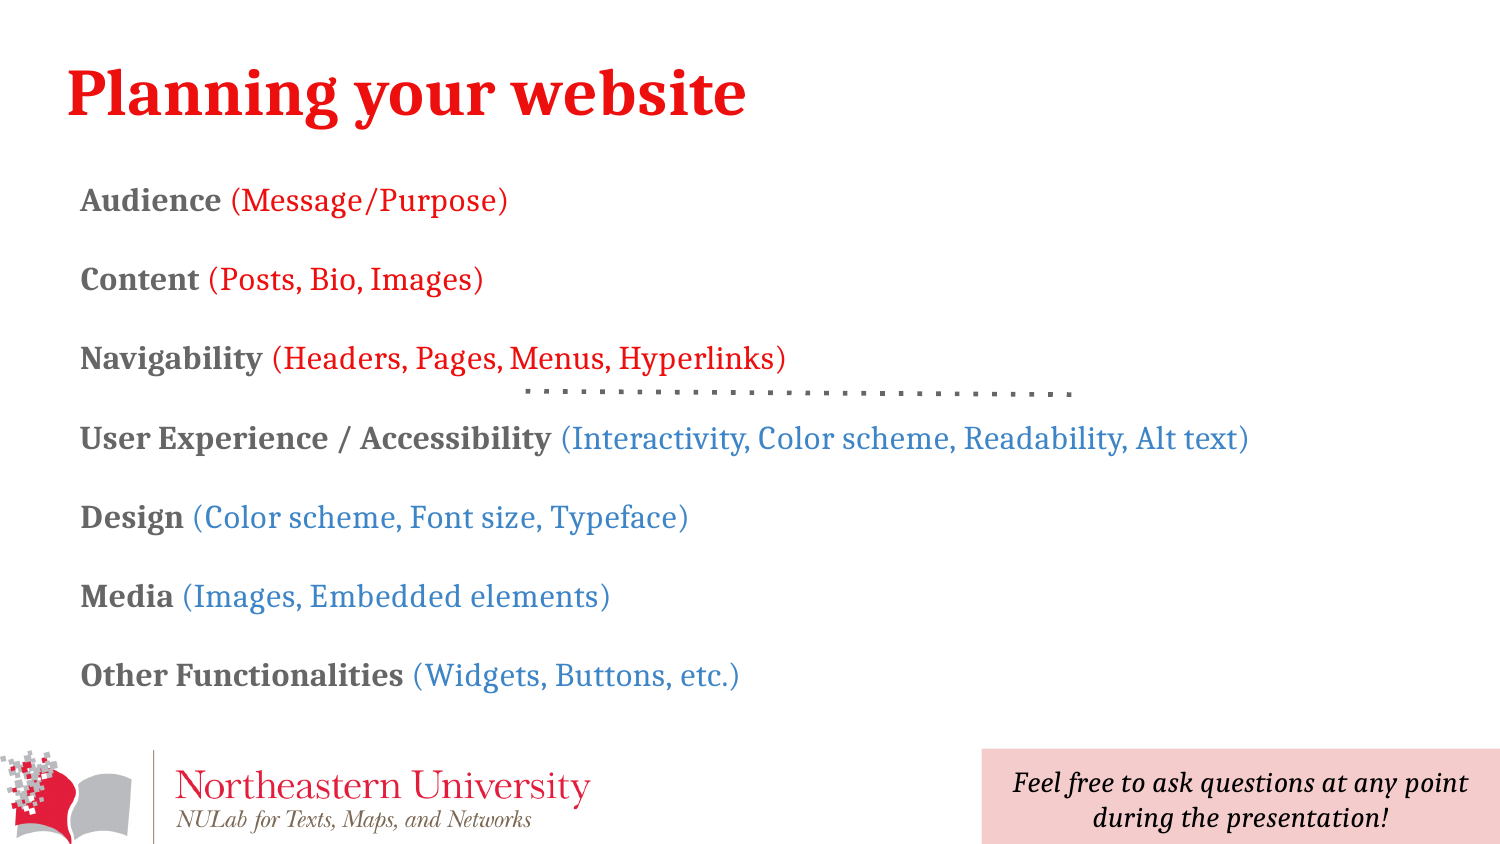

# Planning your website
Audience (Message/Purpose)
Content (Posts, Bio, Images)
Navigability (Headers, Pages, Menus, Hyperlinks)
User Experience / Accessibility (Interactivity, Color scheme, Readability, Alt text)
Design (Color scheme, Font size, Typeface)
Media (Images, Embedded elements)
Other Functionalities (Widgets, Buttons, etc.)